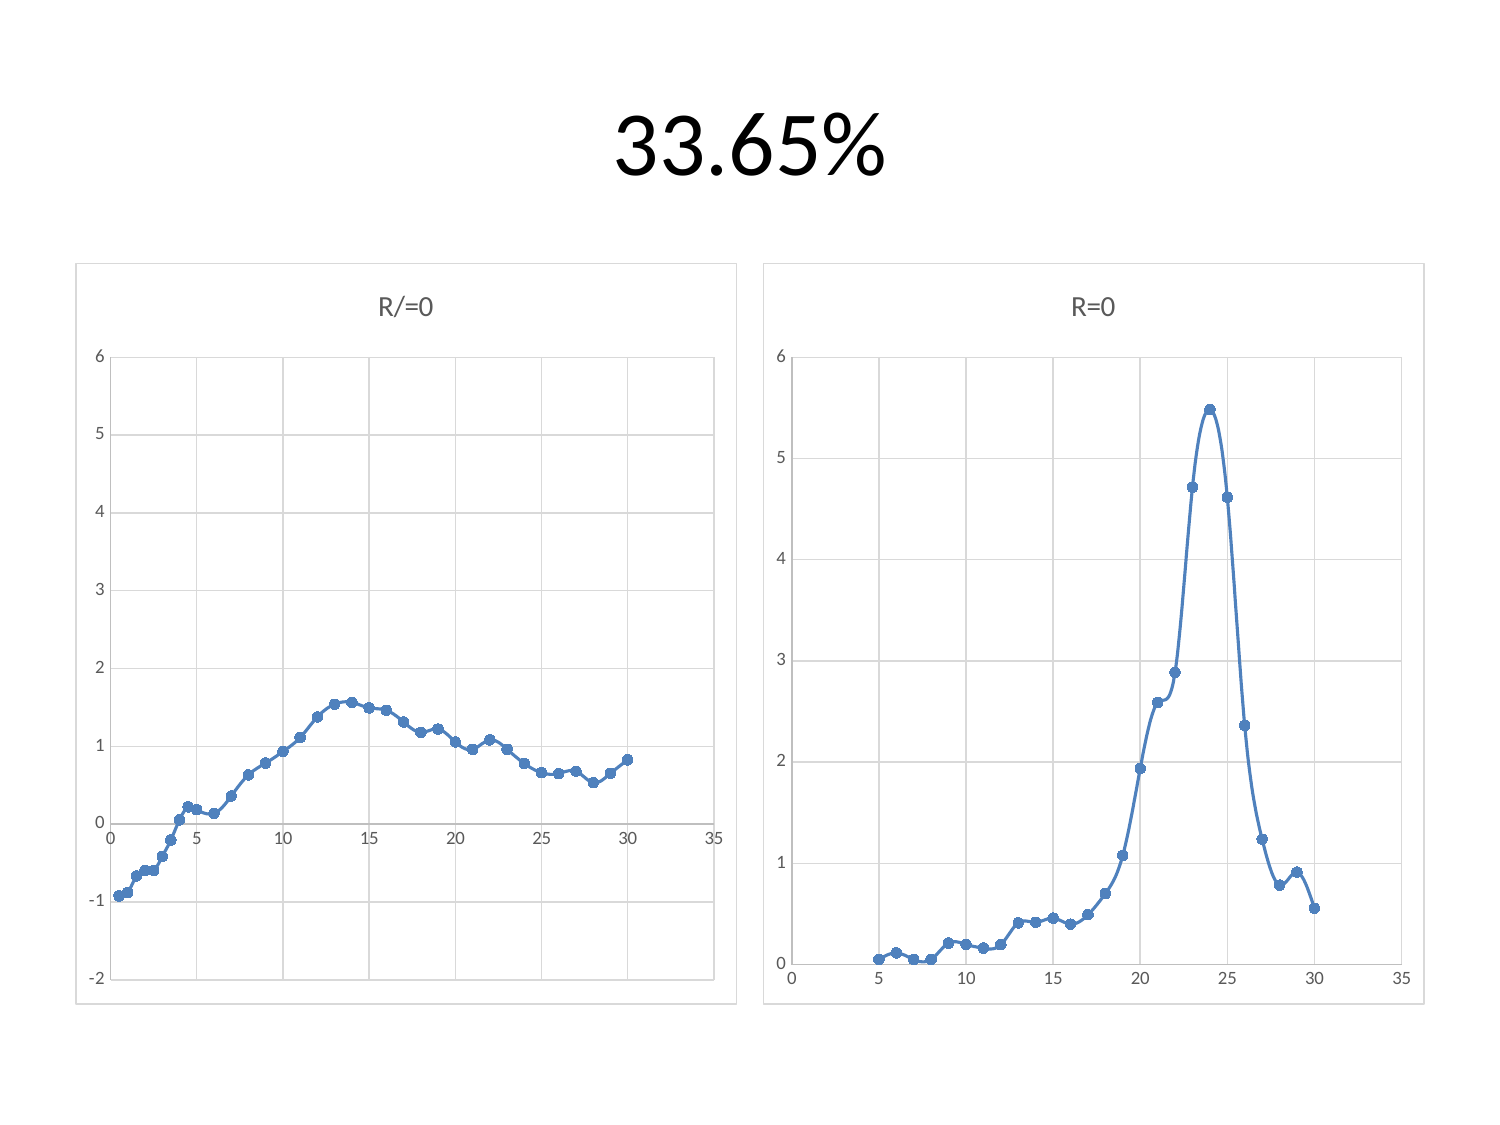

# 33.65%

### Chart: R/=0

| Category | dE/dT-ave |
|---|---|

### Chart: R=0

| Category | Cv |
|---|---|